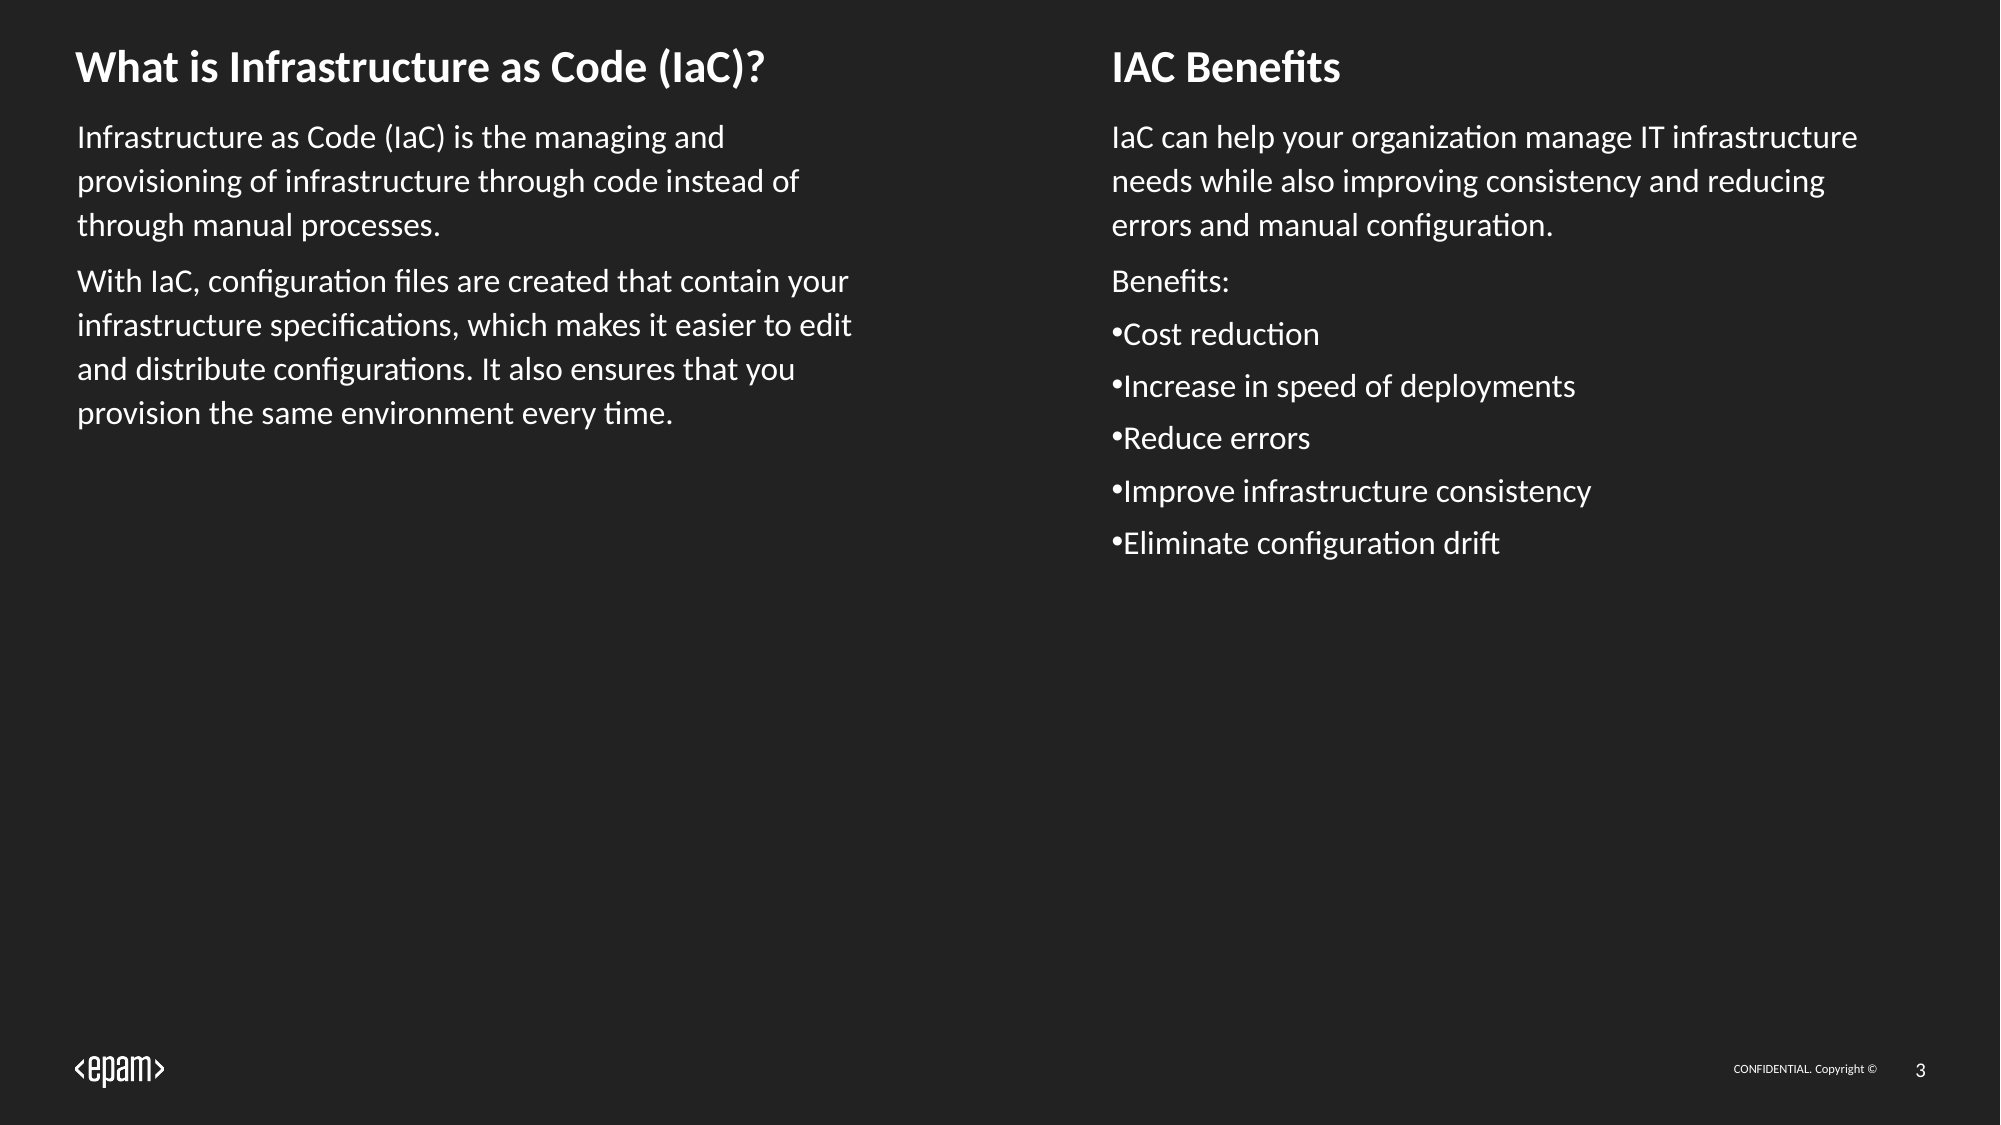

# What is Infrastructure as Code (IaC)?
IAC Benefits
Infrastructure as Code (IaC) is the managing and provisioning of infrastructure through code instead of through manual processes.
With IaC, configuration files are created that contain your infrastructure specifications, which makes it easier to edit and distribute configurations. It also ensures that you provision the same environment every time.
IaC can help your organization manage IT infrastructure needs while also improving consistency and reducing errors and manual configuration.
Benefits:
Cost reduction
Increase in speed of deployments
Reduce errors
Improve infrastructure consistency
Eliminate configuration drift